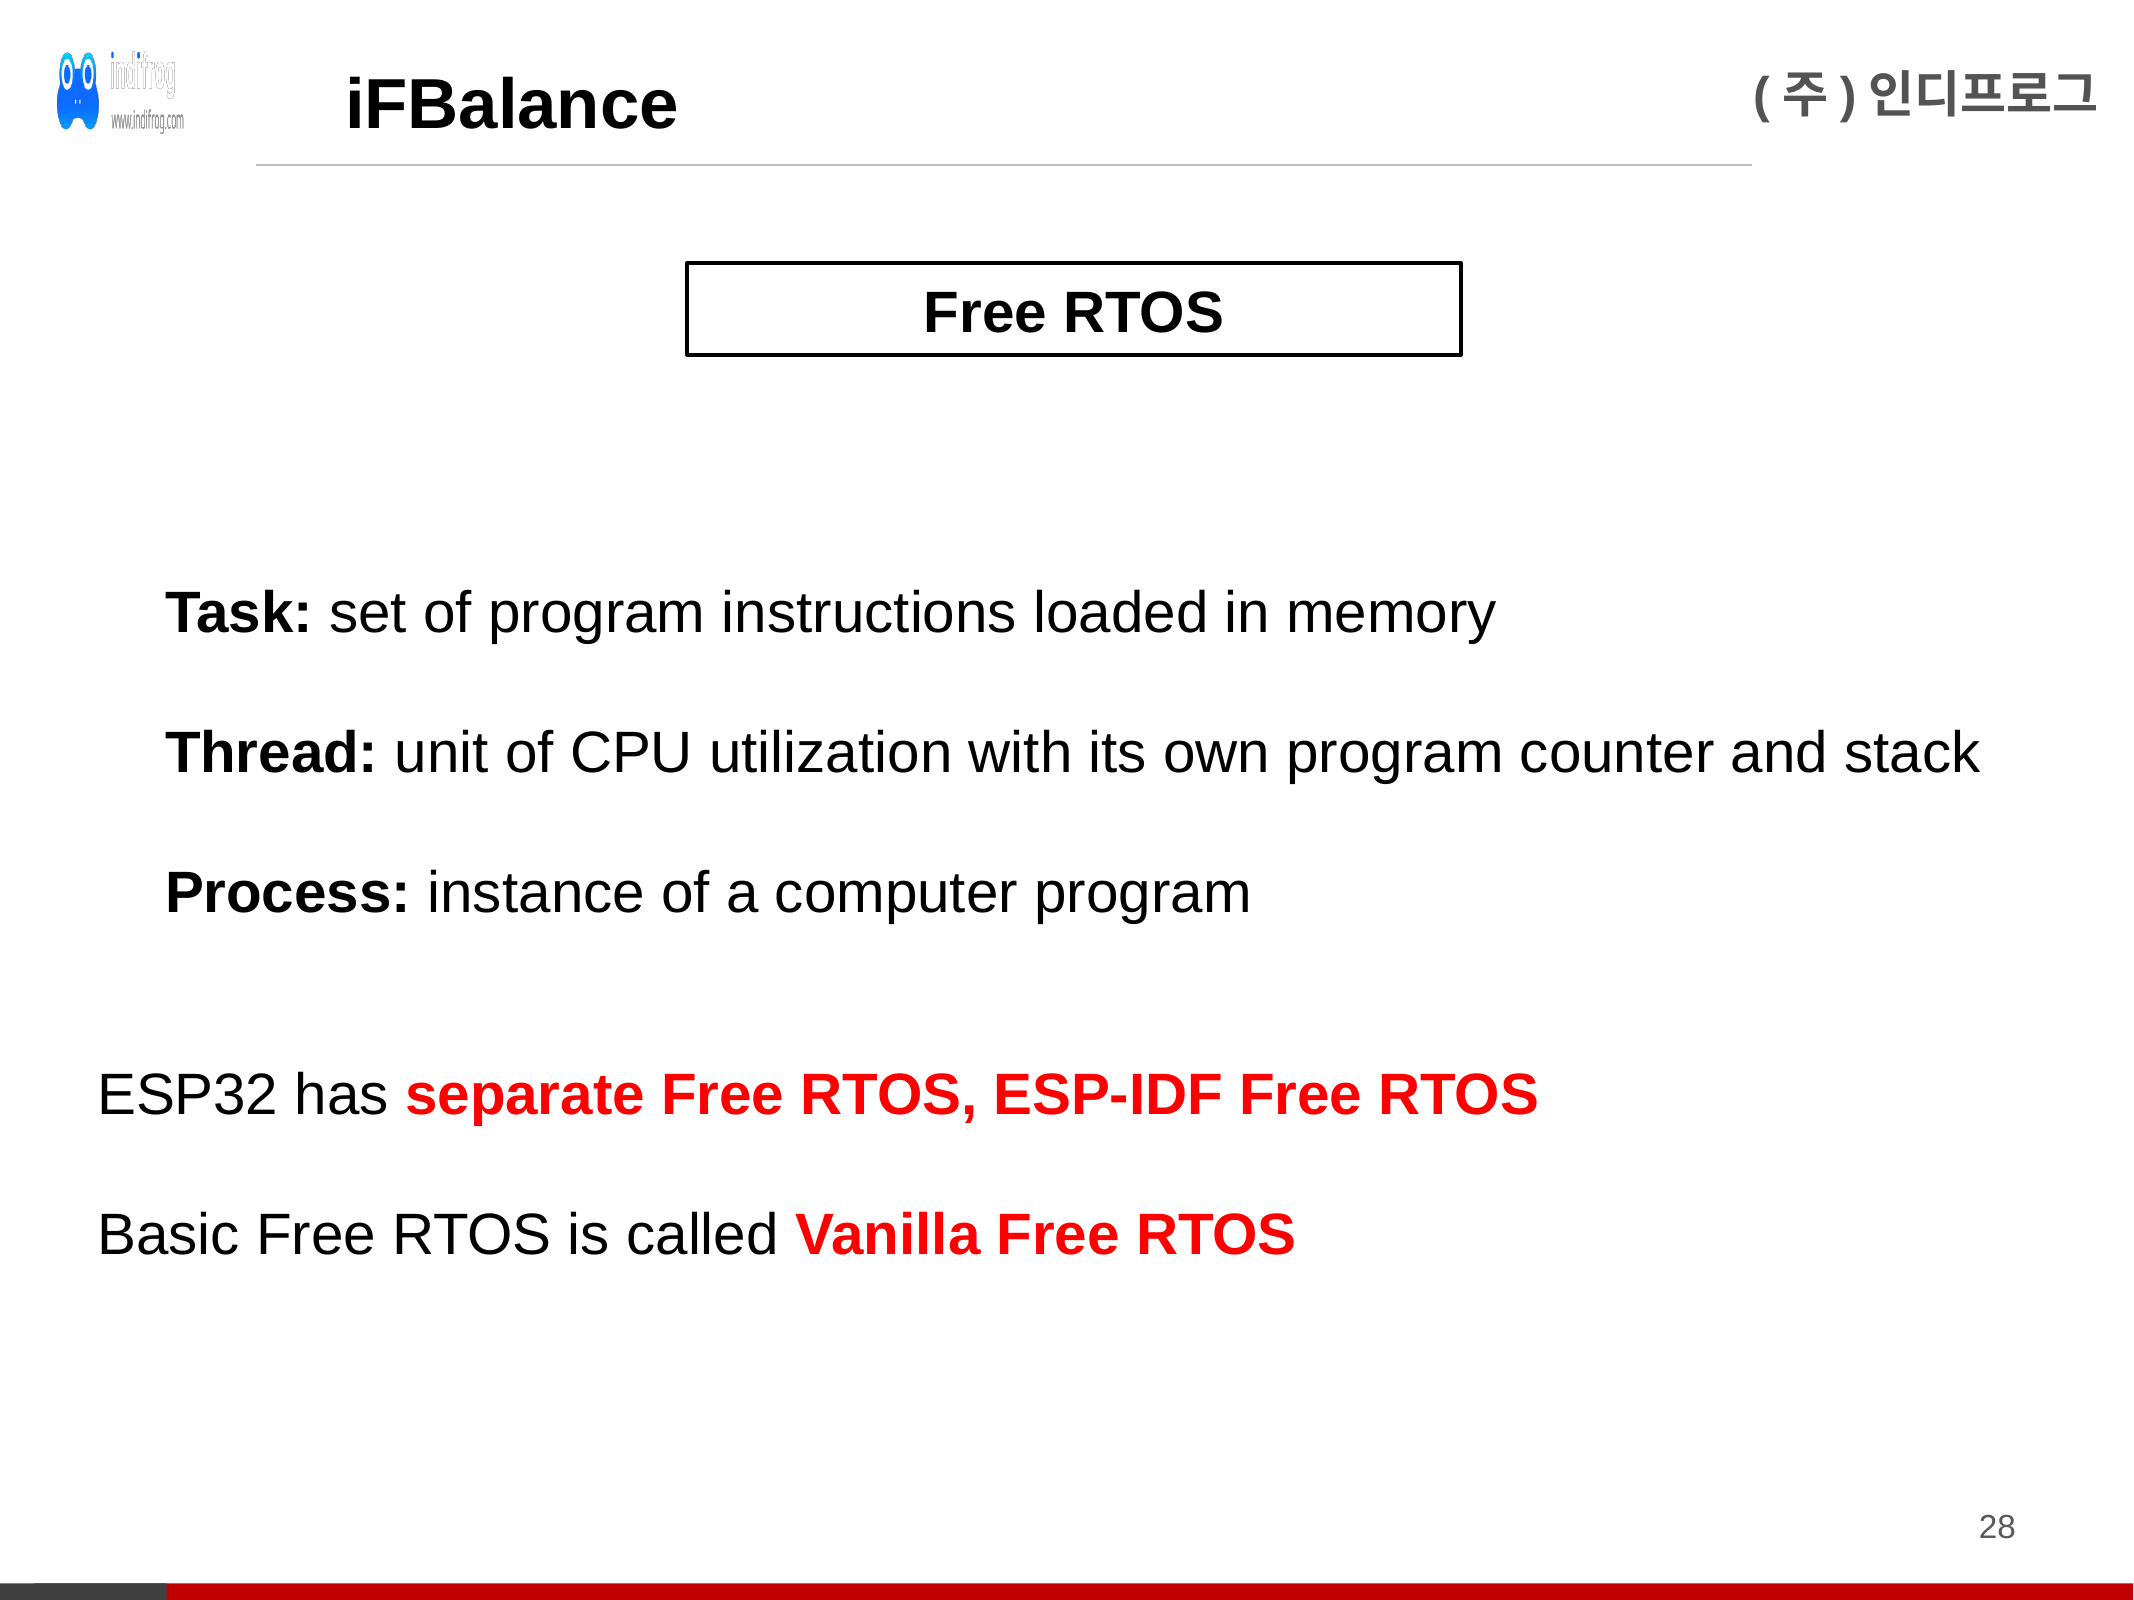

iFBalance
Free RTOS
Task: set of program instructions loaded in memory

Thread: unit of CPU utilization with its own program counter and stack

Process: instance of a computer program
ESP32 has separate Free RTOS, ESP-IDF Free RTOS

Basic Free RTOS is called Vanilla Free RTOS
28